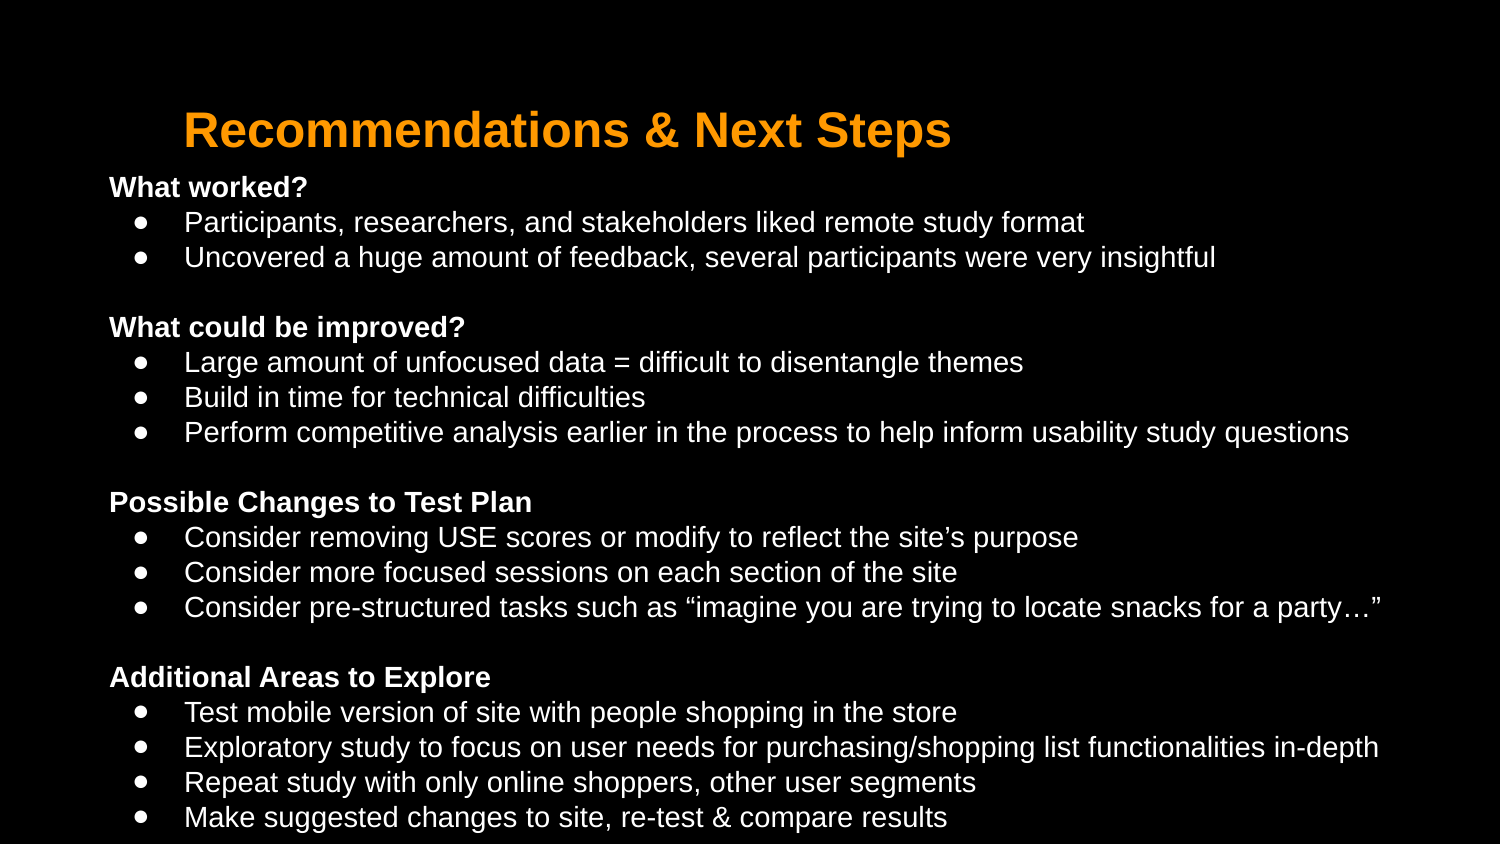

Recommendations & Next Steps
What worked?
Participants, researchers, and stakeholders liked remote study format
Uncovered a huge amount of feedback, several participants were very insightful

What could be improved?
Large amount of unfocused data = difficult to disentangle themes
Build in time for technical difficulties
Perform competitive analysis earlier in the process to help inform usability study questions

Possible Changes to Test Plan
Consider removing USE scores or modify to reflect the site’s purpose
Consider more focused sessions on each section of the site
Consider pre-structured tasks such as “imagine you are trying to locate snacks for a party…”

Additional Areas to Explore
Test mobile version of site with people shopping in the store
Exploratory study to focus on user needs for purchasing/shopping list functionalities in-depth
Repeat study with only online shoppers, other user segments
Make suggested changes to site, re-test & compare results